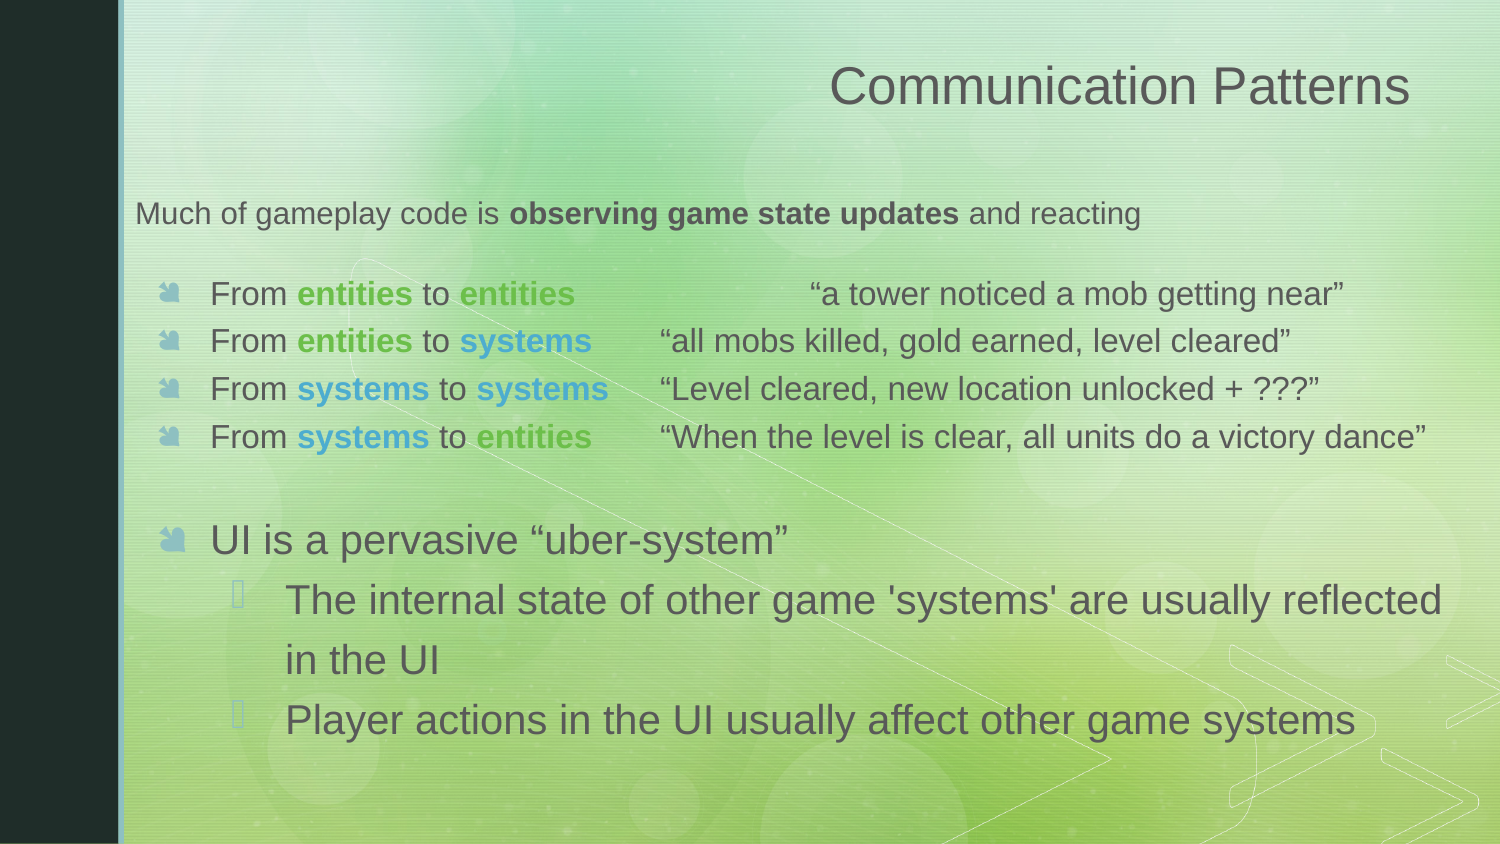

# Communication Patterns
Much of gameplay code is observing game state updates and reacting
From entities to entities		“a tower noticed a mob getting near”
From entities to systems	“all mobs killed, gold earned, level cleared”
From systems to systems 	“Level cleared, new location unlocked + ???”
From systems to entities	“When the level is clear, all units do a victory dance”
UI is a pervasive “uber-system”
The internal state of other game 'systems' are usually reflected in the UI
Player actions in the UI usually affect other game systems